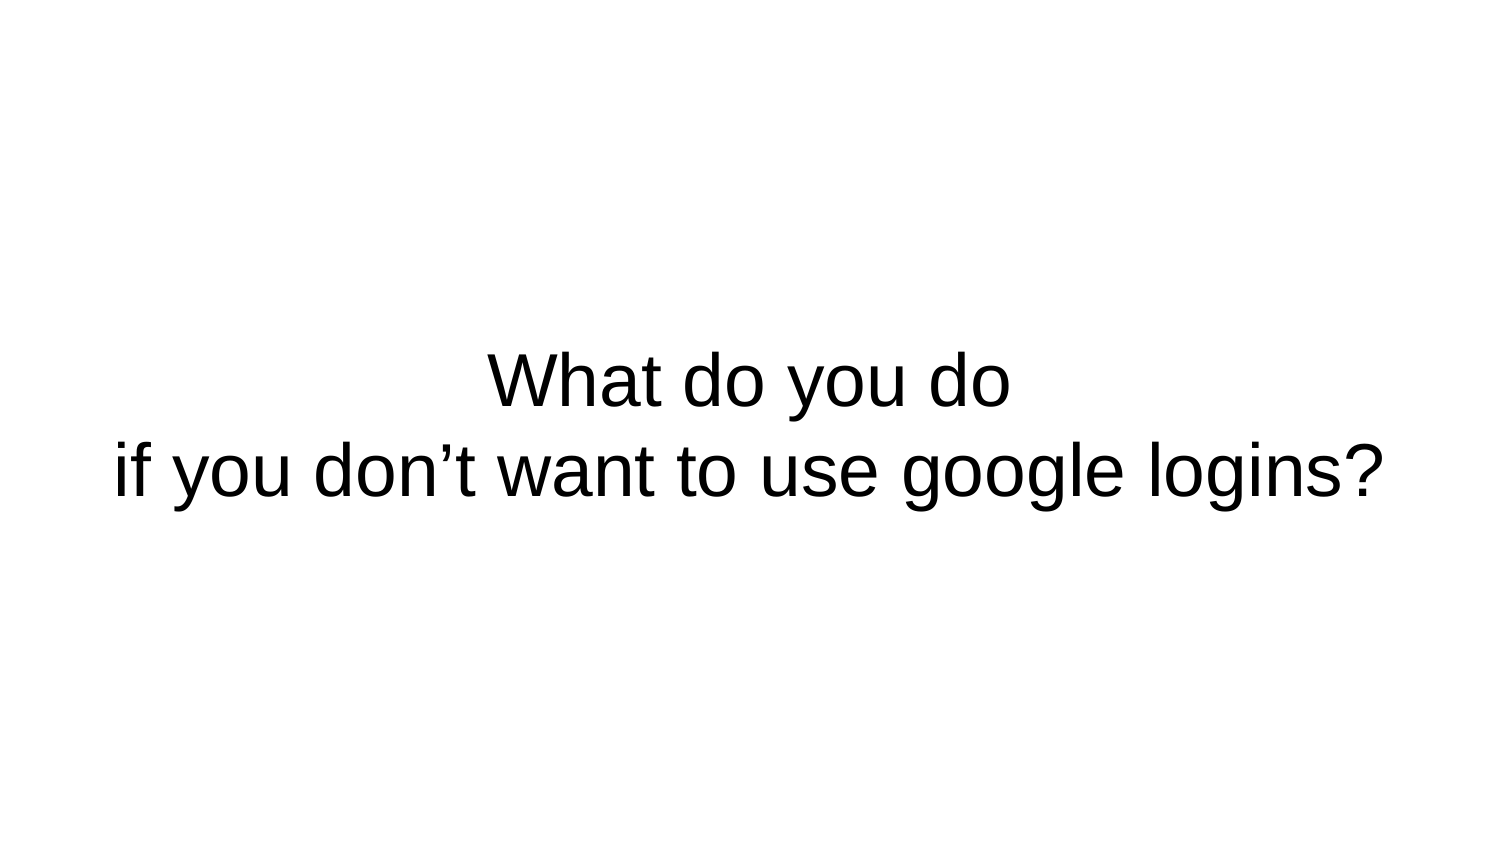

# What do you do
if you don’t want to use google logins?